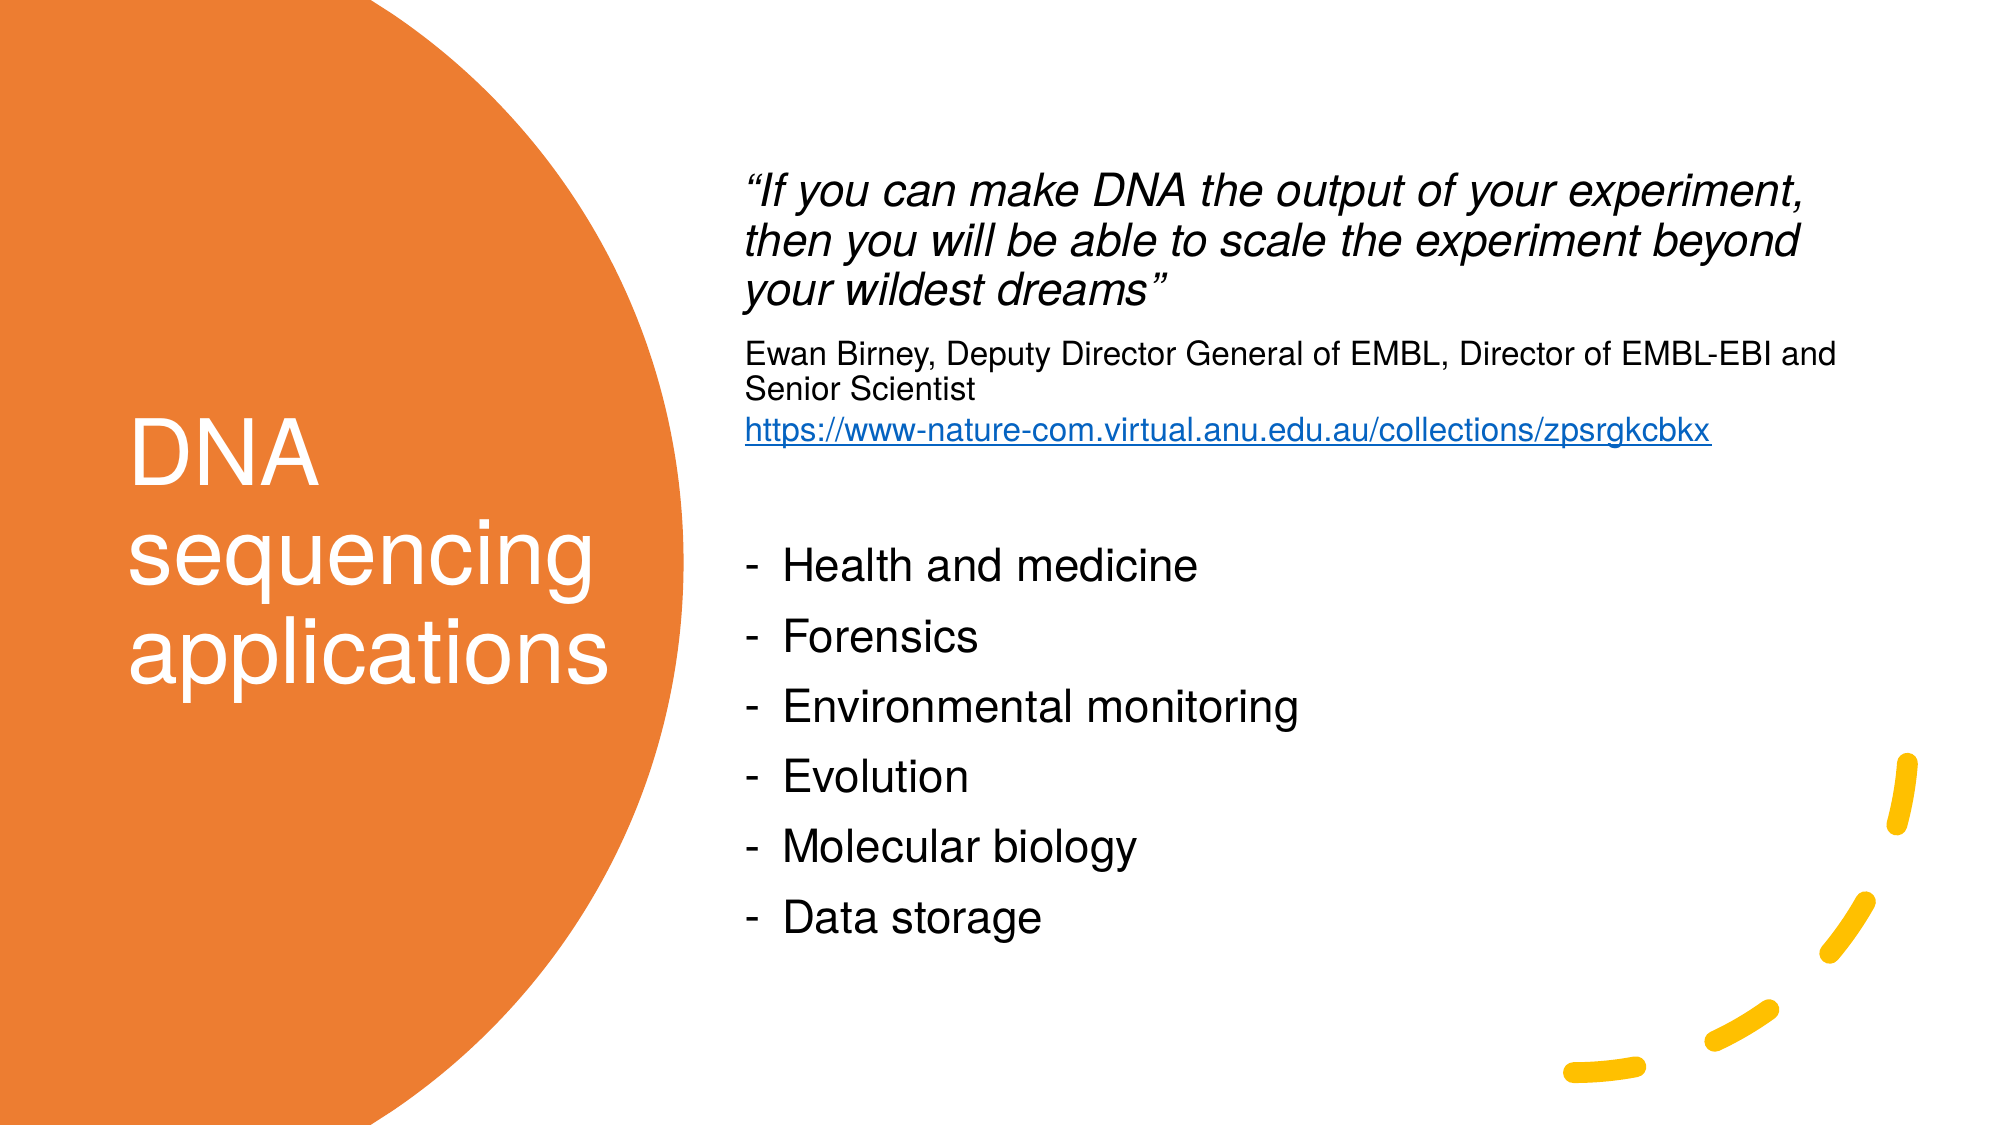

“If you can make DNA the output of your experiment, then you will be able to scale the experiment beyond your wildest dreams”
Ewan Birney, Deputy Director General of EMBL, Director of EMBL-EBI and Senior Scientist https://www-nature-com.virtual.anu.edu.au/collections/zpsrgkcbkx

Health and medicine
Forensics
Environmental monitoring
Evolution
Molecular biology
Data storage
# DNA sequencing applications